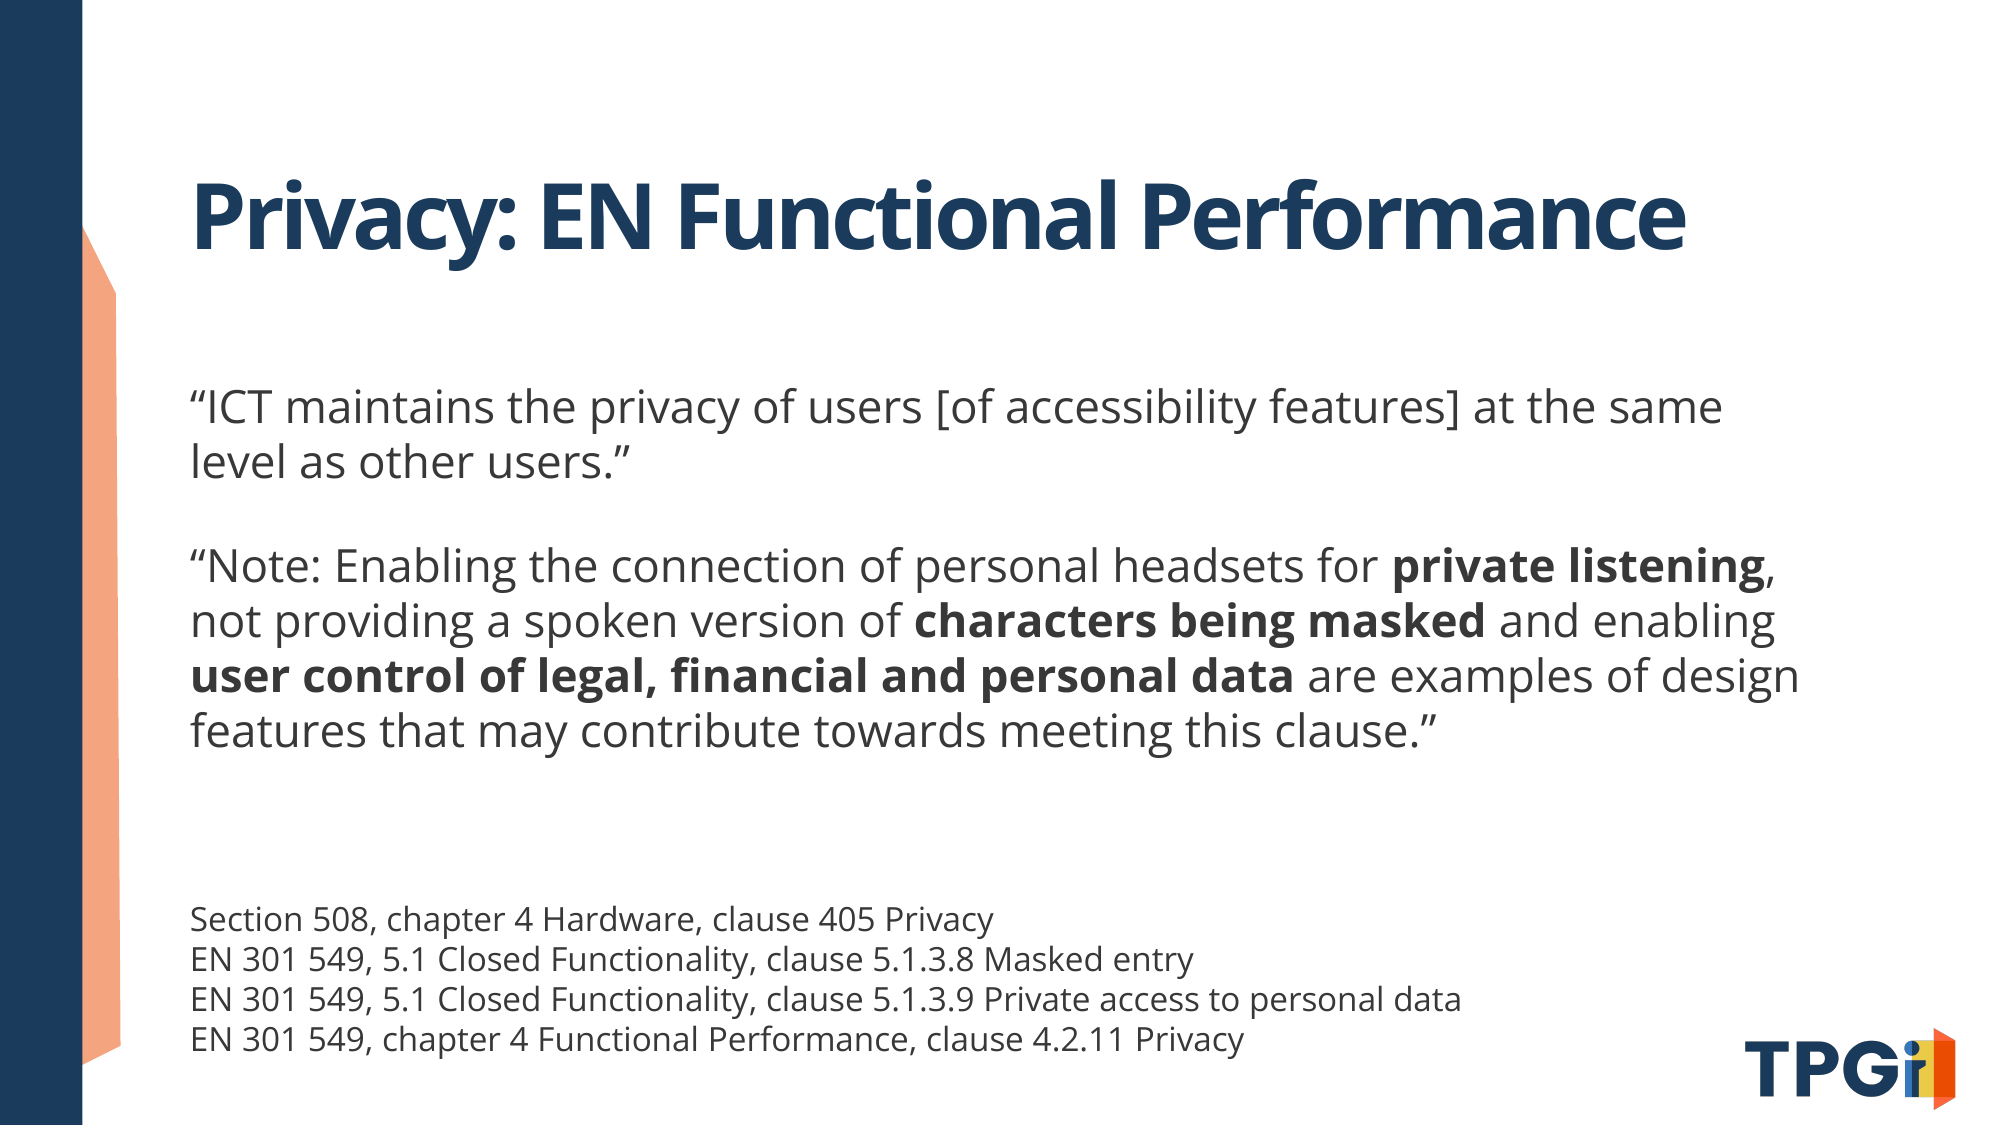

# Privacy: EN Functional Performance
“ICT maintains the privacy of users [of accessibility features] at the same level as other users.”
“Note: Enabling the connection of personal headsets for private listening, not providing a spoken version of characters being masked and enabling user control of legal, financial and personal data are examples of design features that may contribute towards meeting this clause.”
Section 508, chapter 4 Hardware, clause 405 Privacy
EN 301 549, 5.1 Closed Functionality, clause 5.1.3.8 Masked entry
EN 301 549, 5.1 Closed Functionality, clause 5.1.3.9 Private access to personal data
EN 301 549, chapter 4 Functional Performance, clause 4.2.11 Privacy